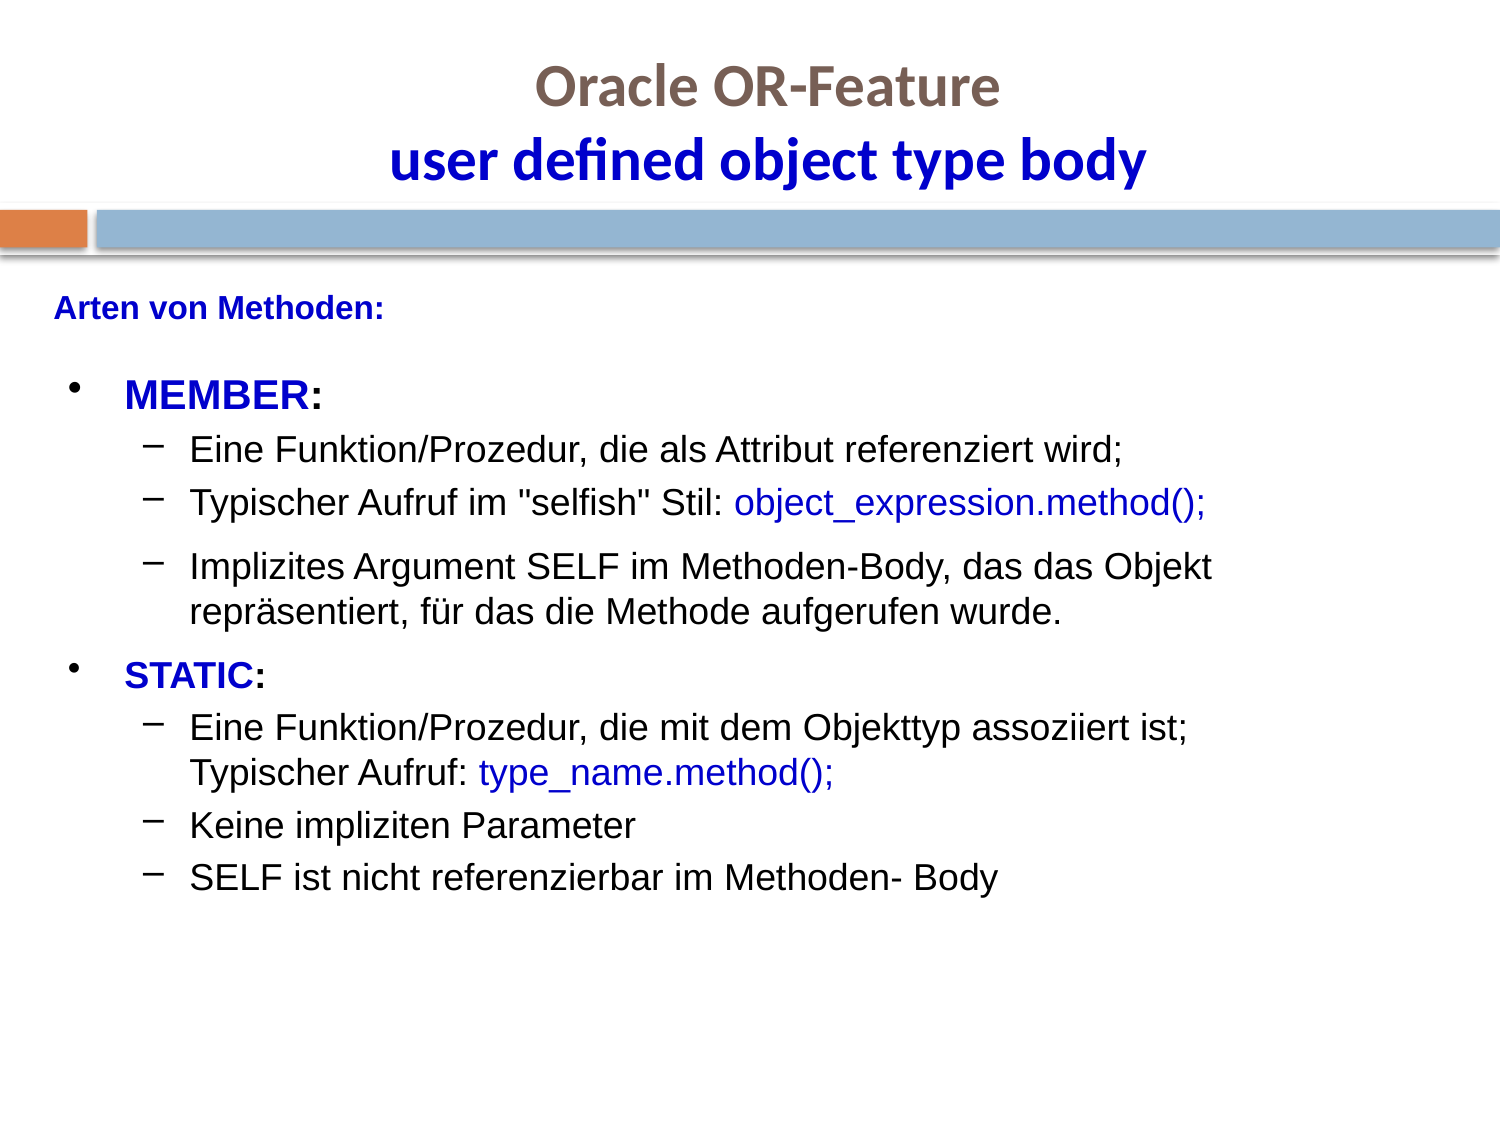

# Oracle OR-Feature user defined object type body

|  |  |
| --- | --- |
|  |  |
|  |  |
| --- | --- |
|  |  |
Arten von Methoden:
MEMBER:
Eine Funktion/Prozedur, die als Attribut referenziert wird;
Typischer Aufruf im "selfish" Stil: object_expression.method();
Implizites Argument SELF im Methoden-Body, das das Objekt repräsentiert, für das die Methode aufgerufen wurde.
STATIC:
Eine Funktion/Prozedur, die mit dem Objekttyp assoziiert ist;
Typischer Aufruf: type_name.method();
Keine impliziten Parameter
SELF ist nicht referenzierbar im Methoden- Body